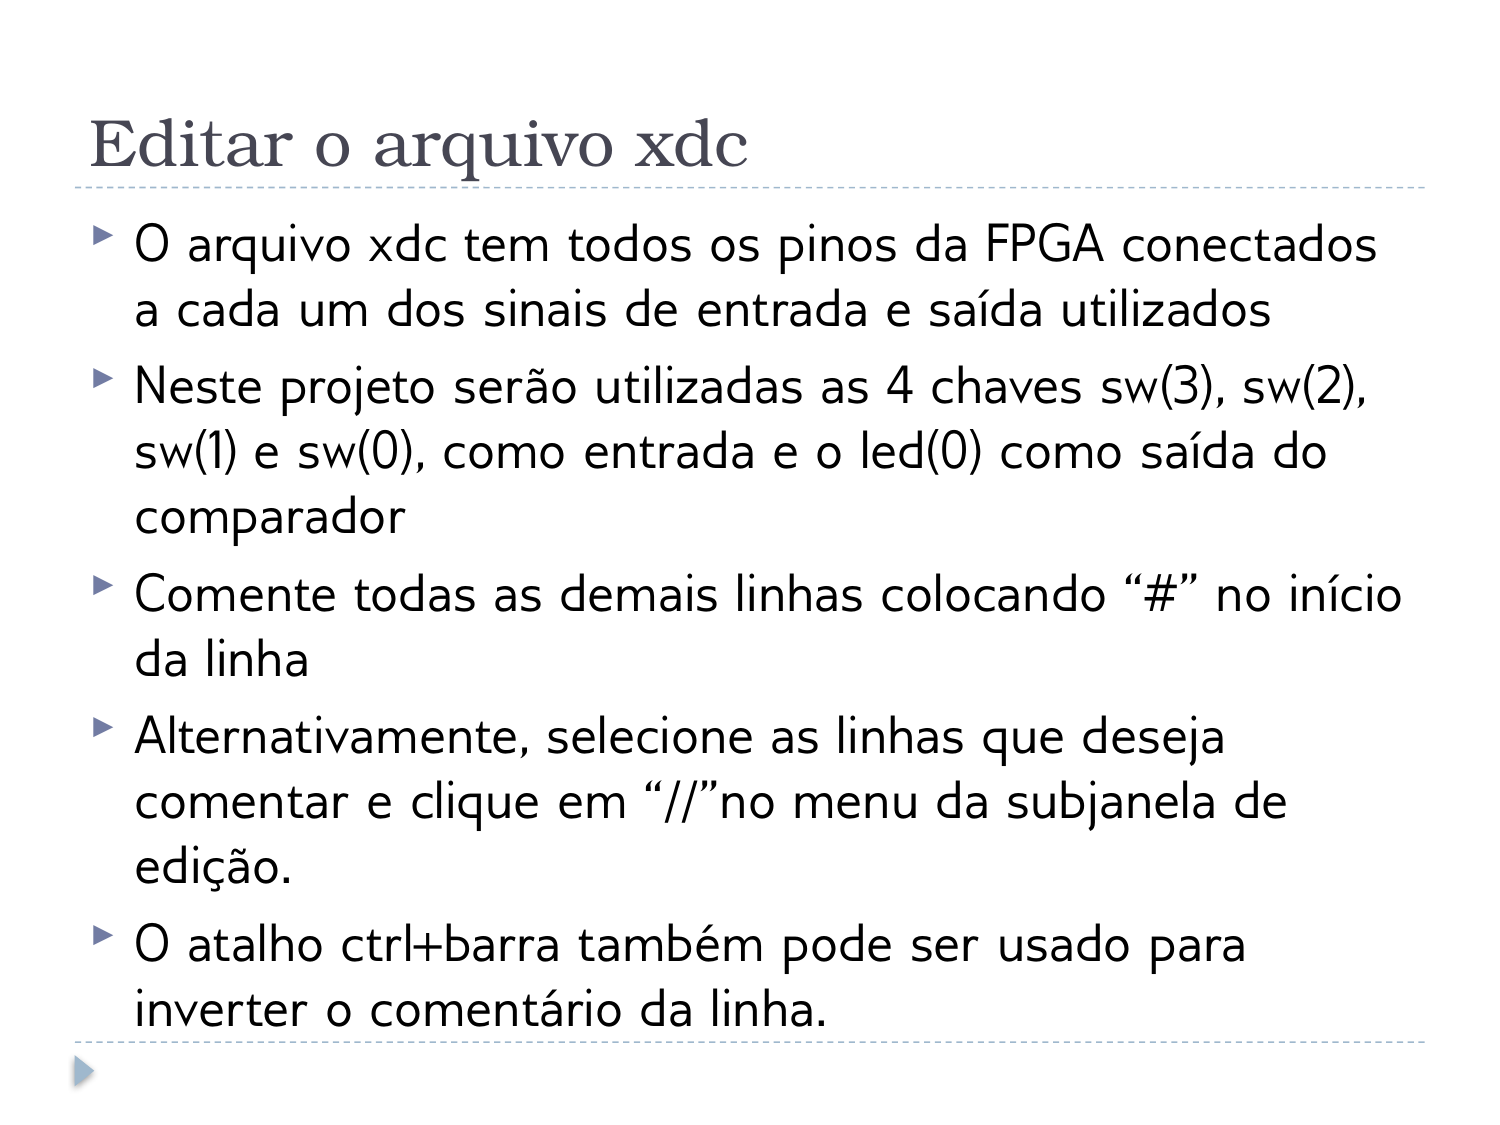

# Editar o arquivo xdc
O arquivo xdc tem todos os pinos da FPGA conectados a cada um dos sinais de entrada e saída utilizados
Neste projeto serão utilizadas as 4 chaves sw(3), sw(2), sw(1) e sw(0), como entrada e o led(0) como saída do comparador
Comente todas as demais linhas colocando “#” no início da linha
Alternativamente, selecione as linhas que deseja comentar e clique em “//”no menu da subjanela de edição.
O atalho ctrl+barra também pode ser usado para inverter o comentário da linha.